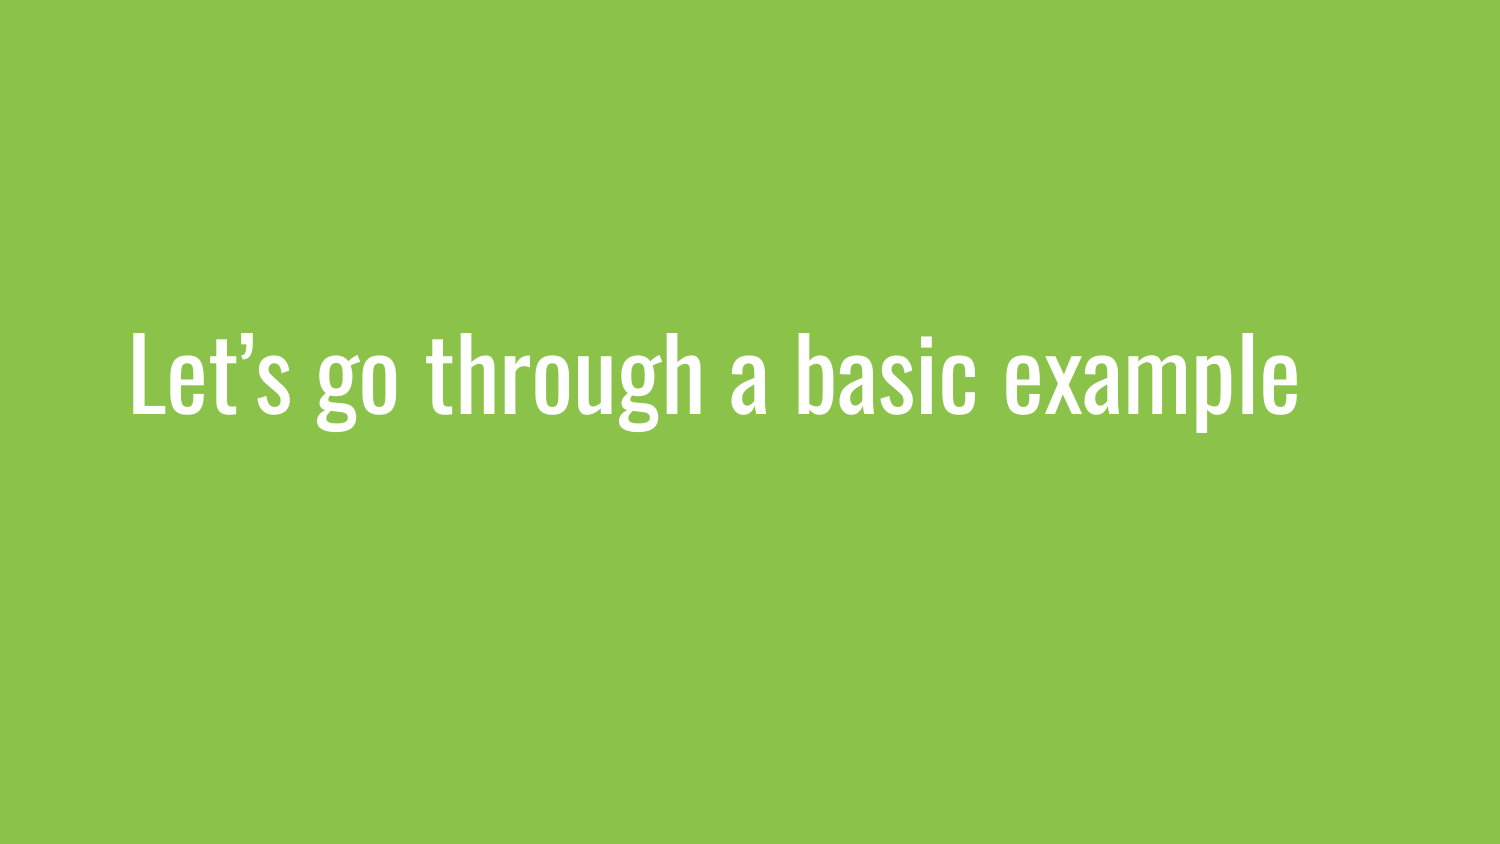

# Let’s go through a basic example